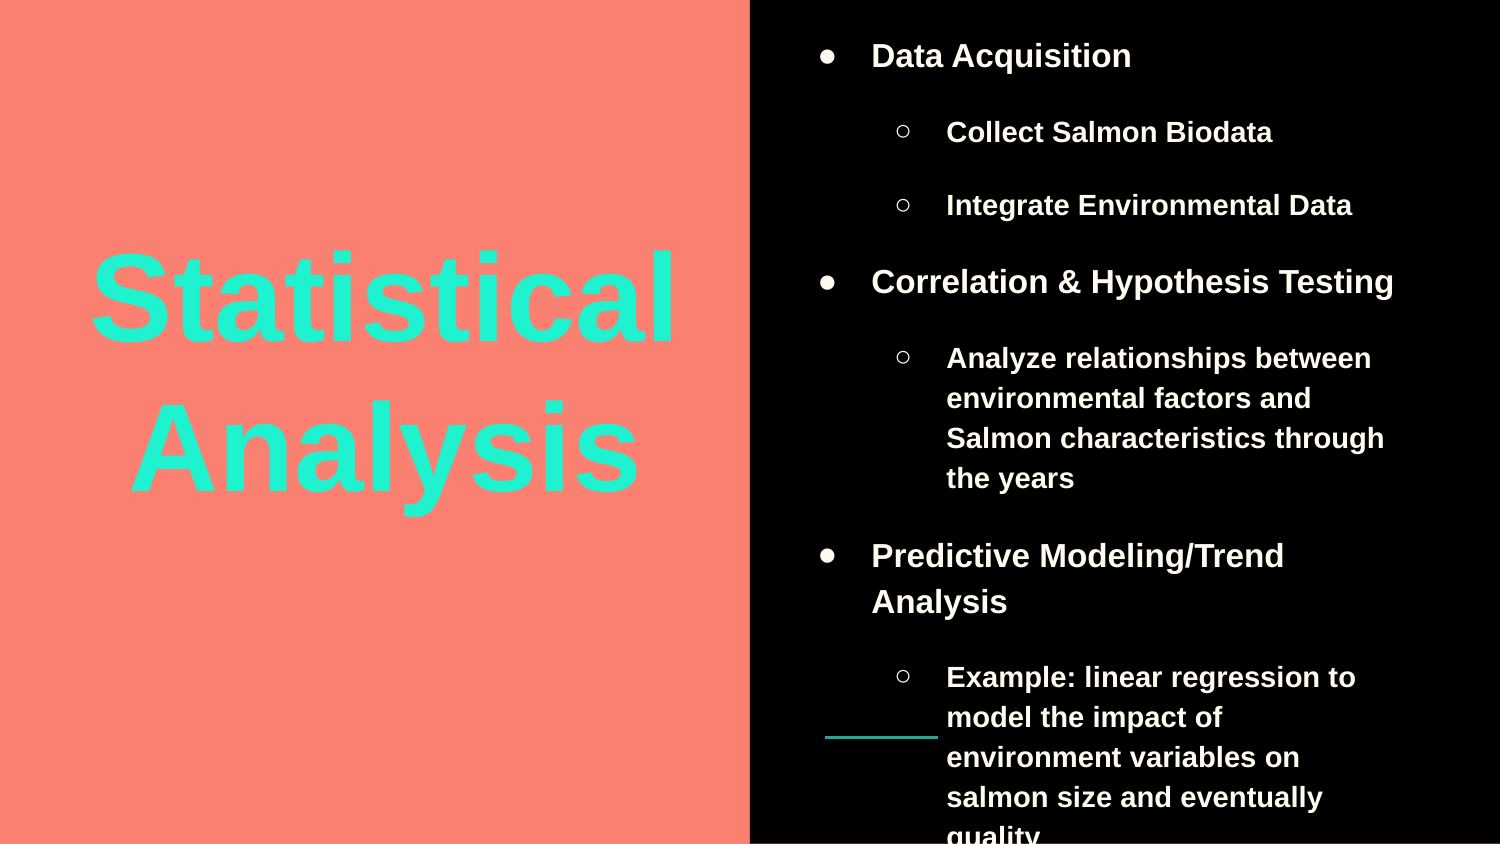

Data Acquisition
Collect Salmon Biodata
Integrate Environmental Data
Correlation & Hypothesis Testing
Analyze relationships between environmental factors and Salmon characteristics through the years
Predictive Modeling/Trend Analysis
Example: linear regression to model the impact of environment variables on salmon size and eventually quality

# Statistical Analysis